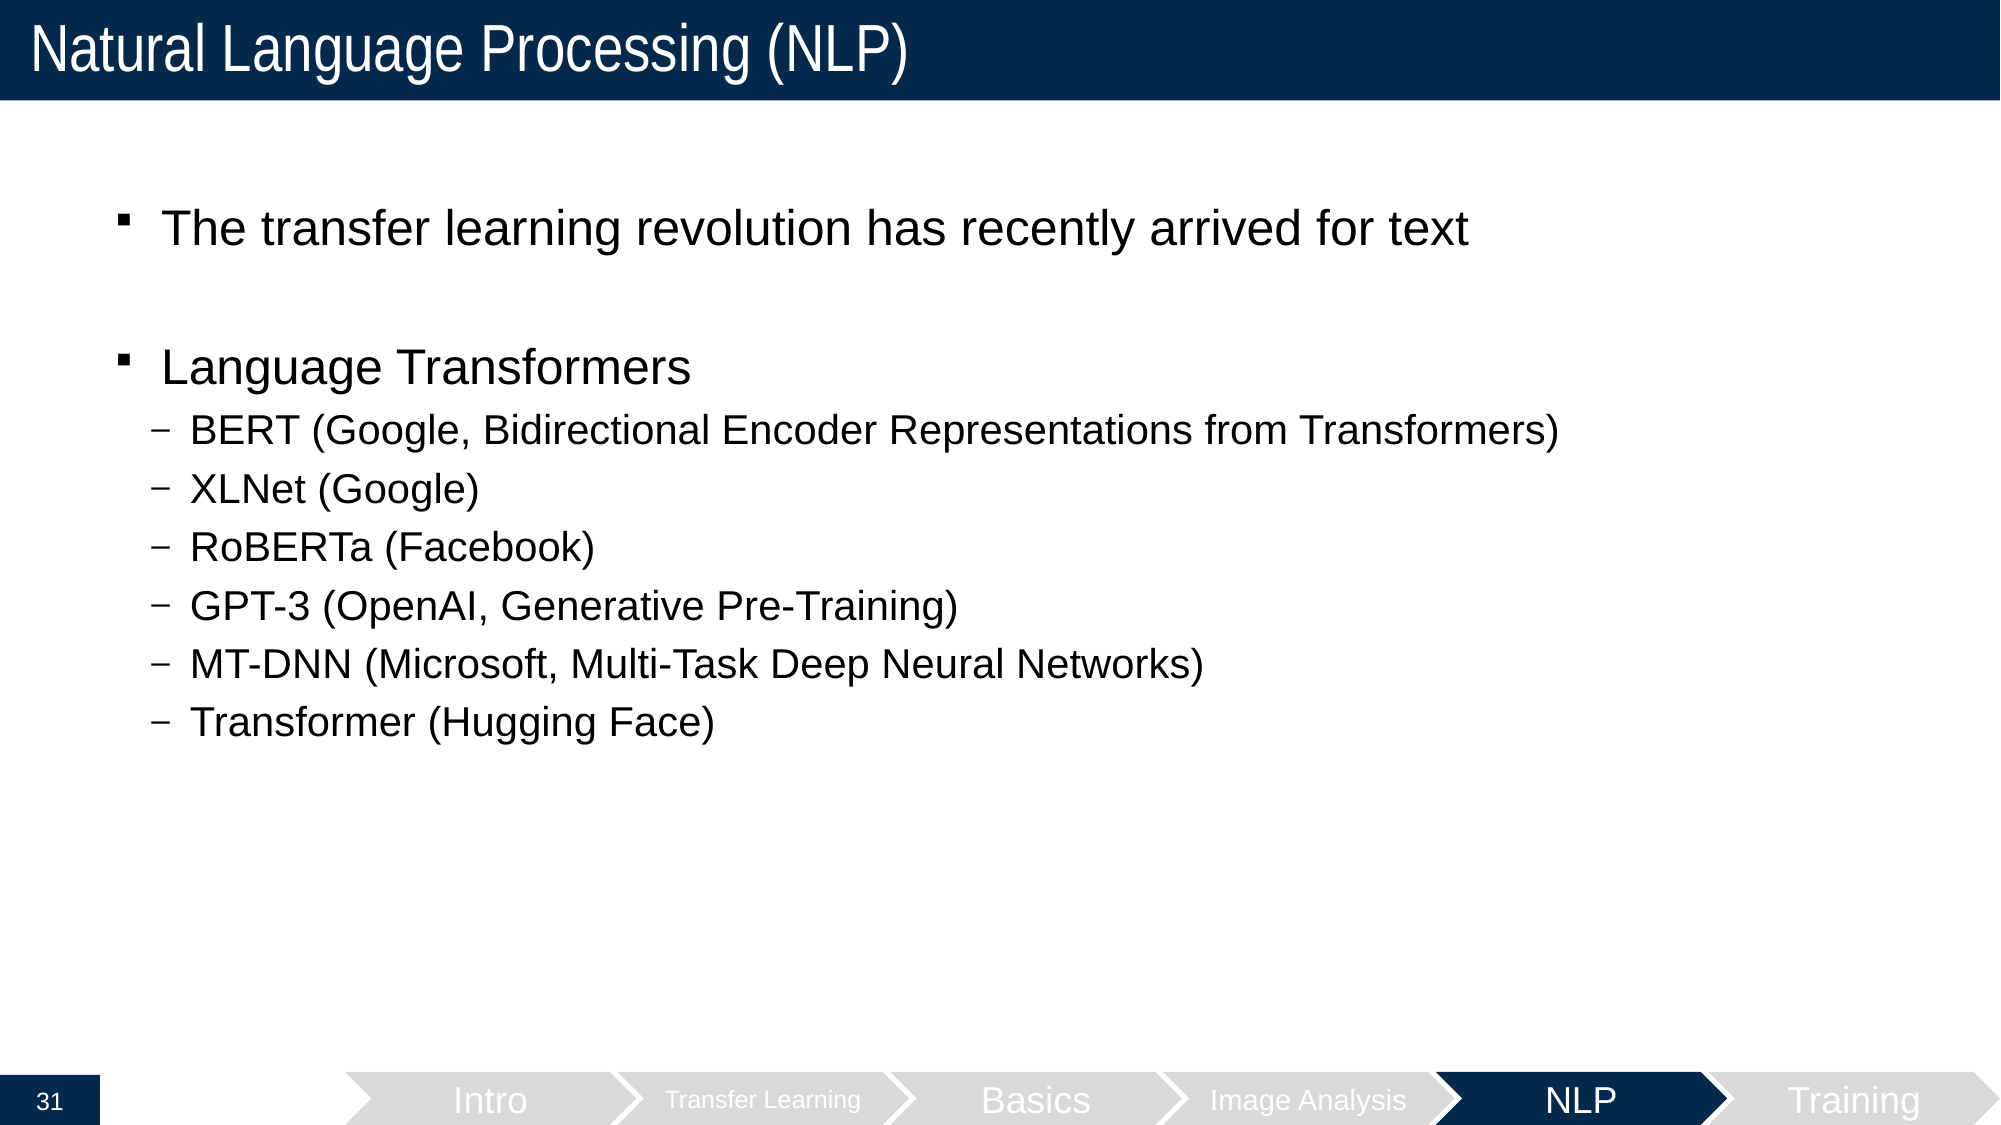

# Natural Language Processing (NLP)
The transfer learning revolution has recently arrived for text

Language Transformers
BERT (Google, Bidirectional Encoder Representations from Transformers)
XLNet (Google)
RoBERTa (Facebook)
GPT-3 (OpenAI, Generative Pre-Training)
MT-DNN (Microsoft, Multi-Task Deep Neural Networks)
Transformer (Hugging Face)
Intro
Transfer Learning
Basics
Image Analysis
NLP
Training
31